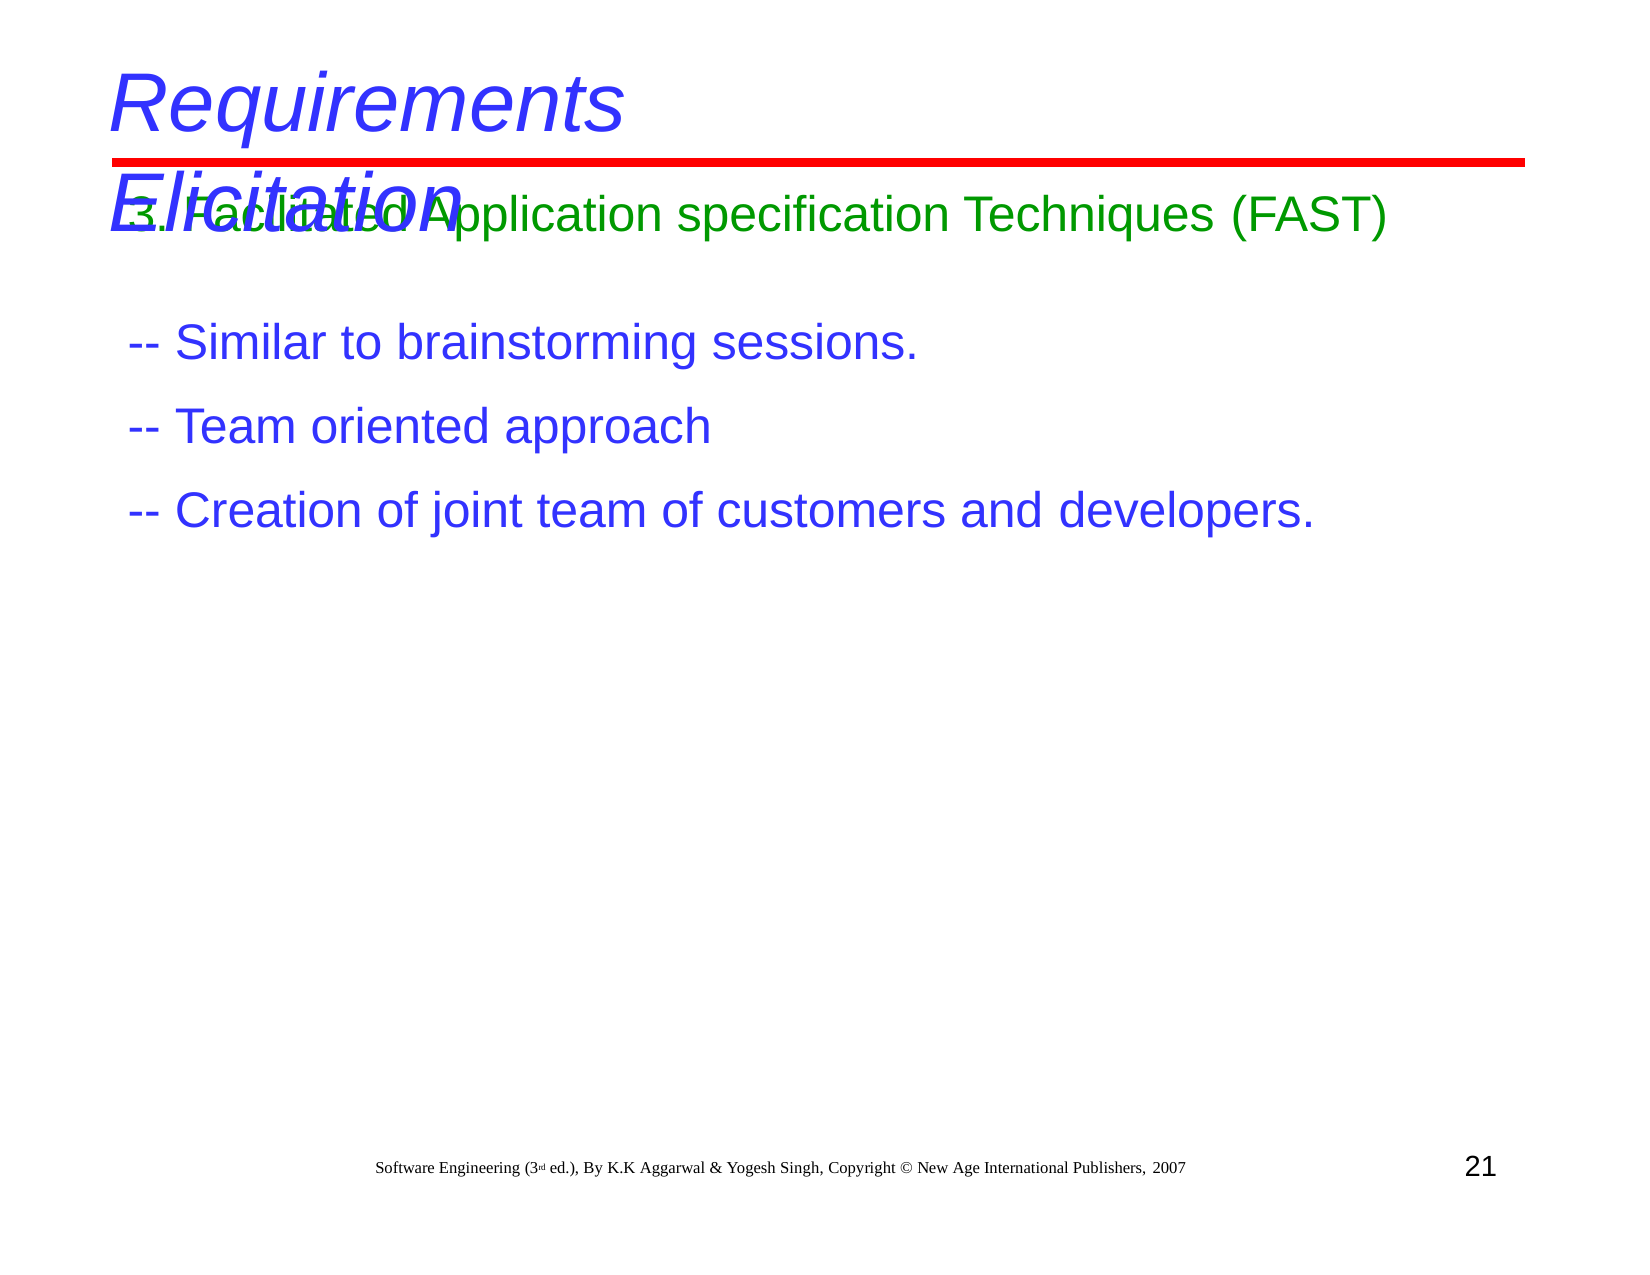

# Requirements Elicitation

3. Facilitated Application specification Techniques (FAST)

-- Similar to brainstorming sessions.
-- Team oriented approach
-- Creation of joint team of customers and developers.
21
Software Engineering (3rd  ed.), By K.K Aggarwal & Yogesh Singh, Copyright © New Age International Publishers, 2007